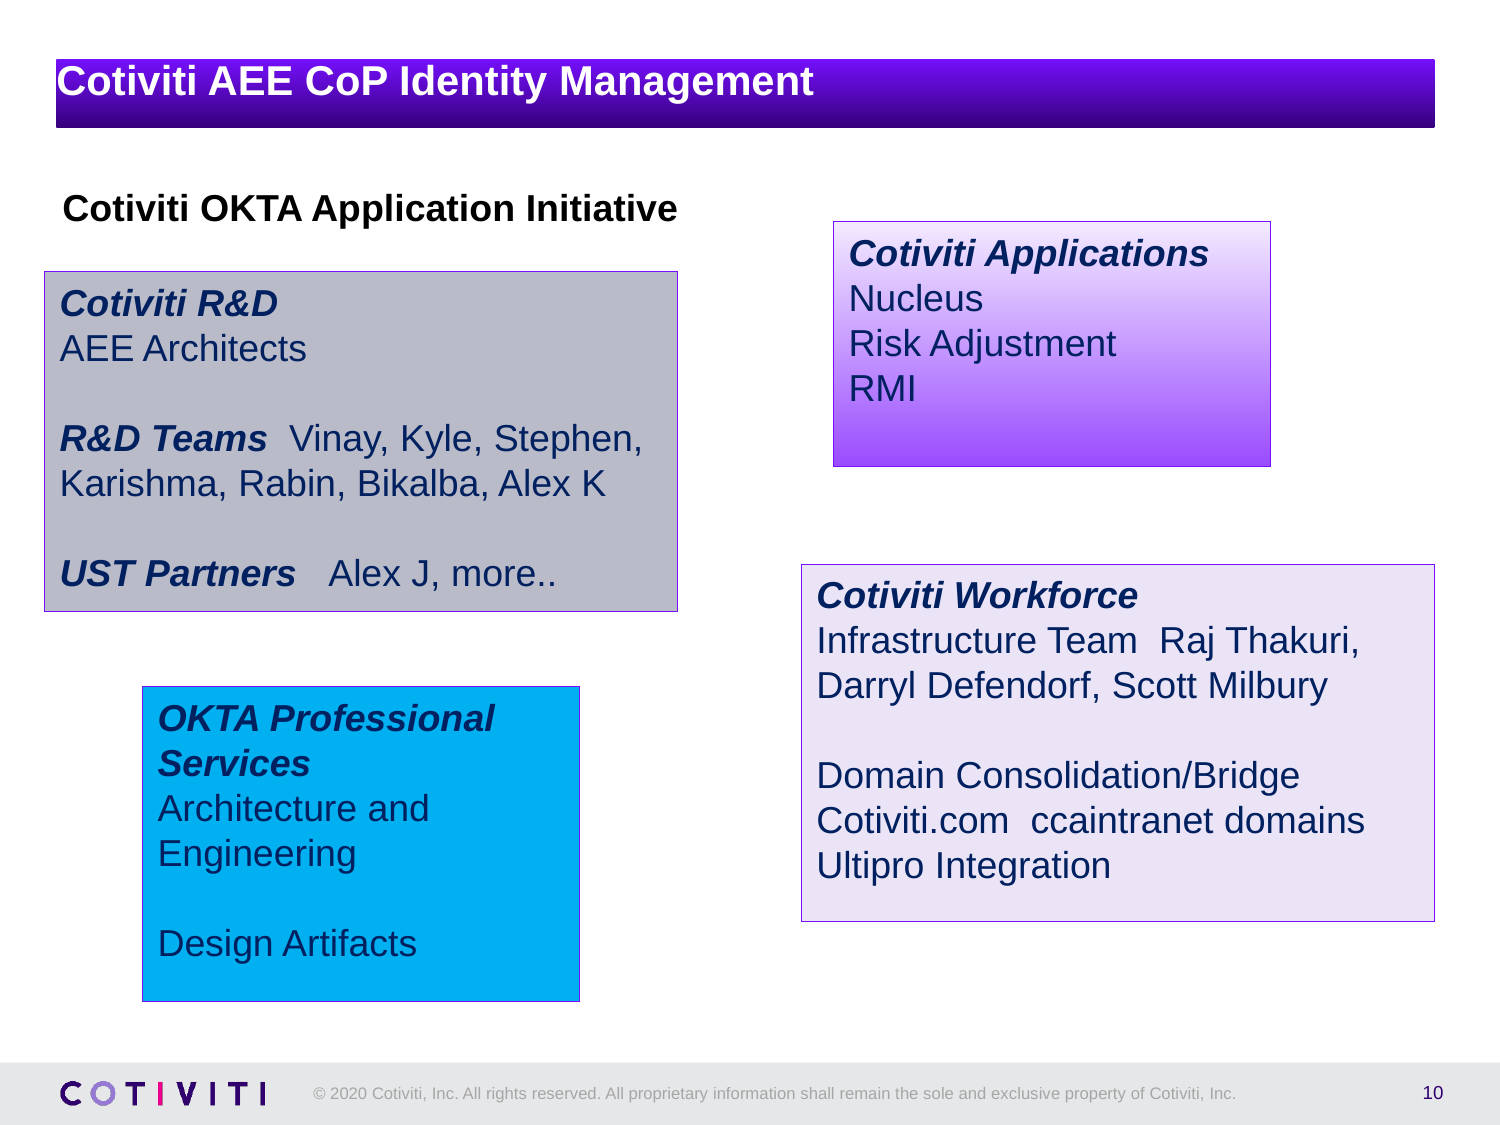

# Cotiviti AEE CoP Identity Management
Cotiviti OKTA Application Initiative
Cotiviti Applications
Nucleus
Risk Adjustment
RMI

Cotiviti R&D
AEE Architects

R&D Teams  Vinay, Kyle, Stephen, Karishma, Rabin, Bikalba, Alex K

UST Partners   Alex J, more..

Cotiviti Workforce
Infrastructure Team  Raj Thakuri, Darryl Defendorf, Scott Milbury

Domain Consolidation/Bridge
Cotiviti.com  ccaintranet domains
Ultipro Integration

OKTA Professional Services
Architecture and Engineering

Design Artifacts

10